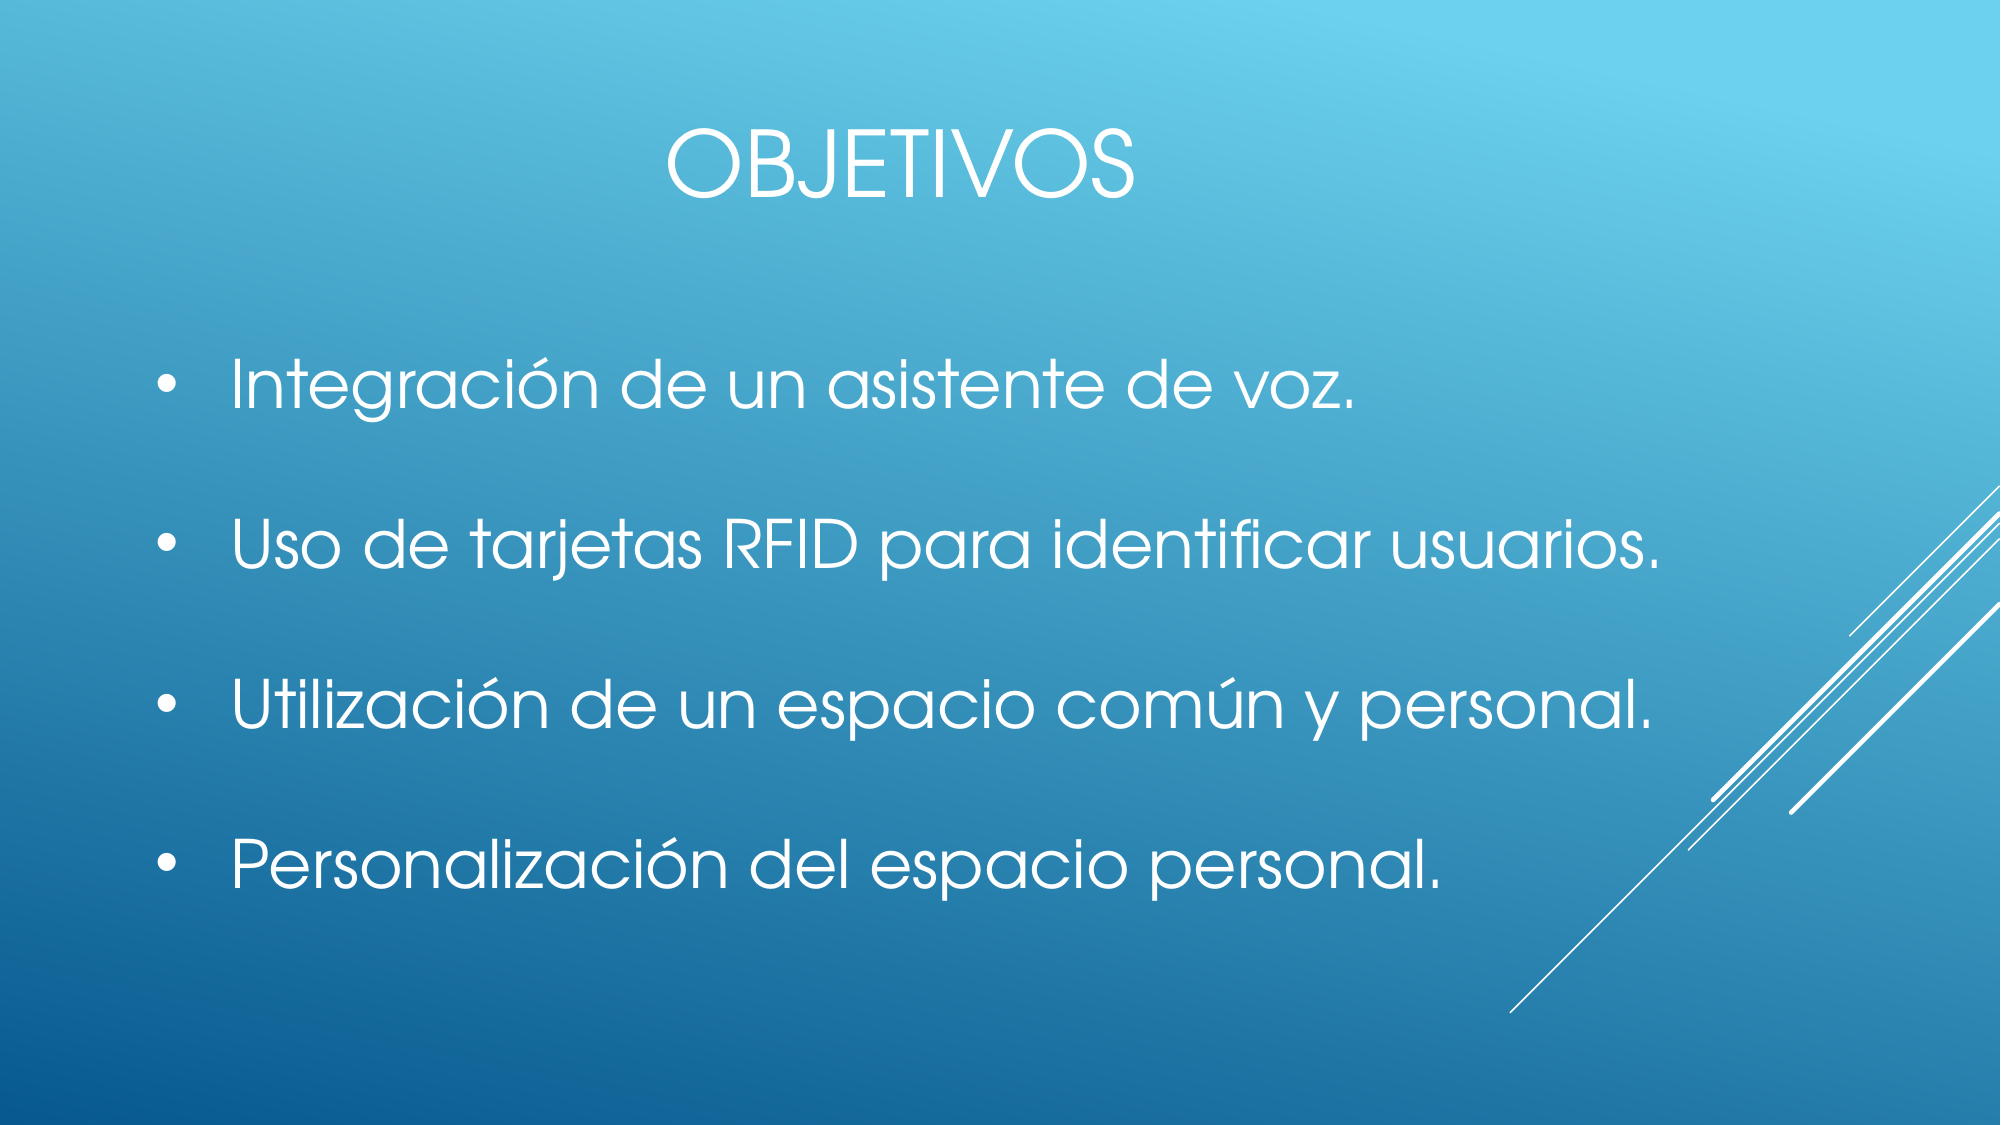

# Objetivos
Integración de un asistente de voz.

Uso de tarjetas RFID para identificar usuarios.

Utilización de un espacio común y personal.

Personalización del espacio personal.